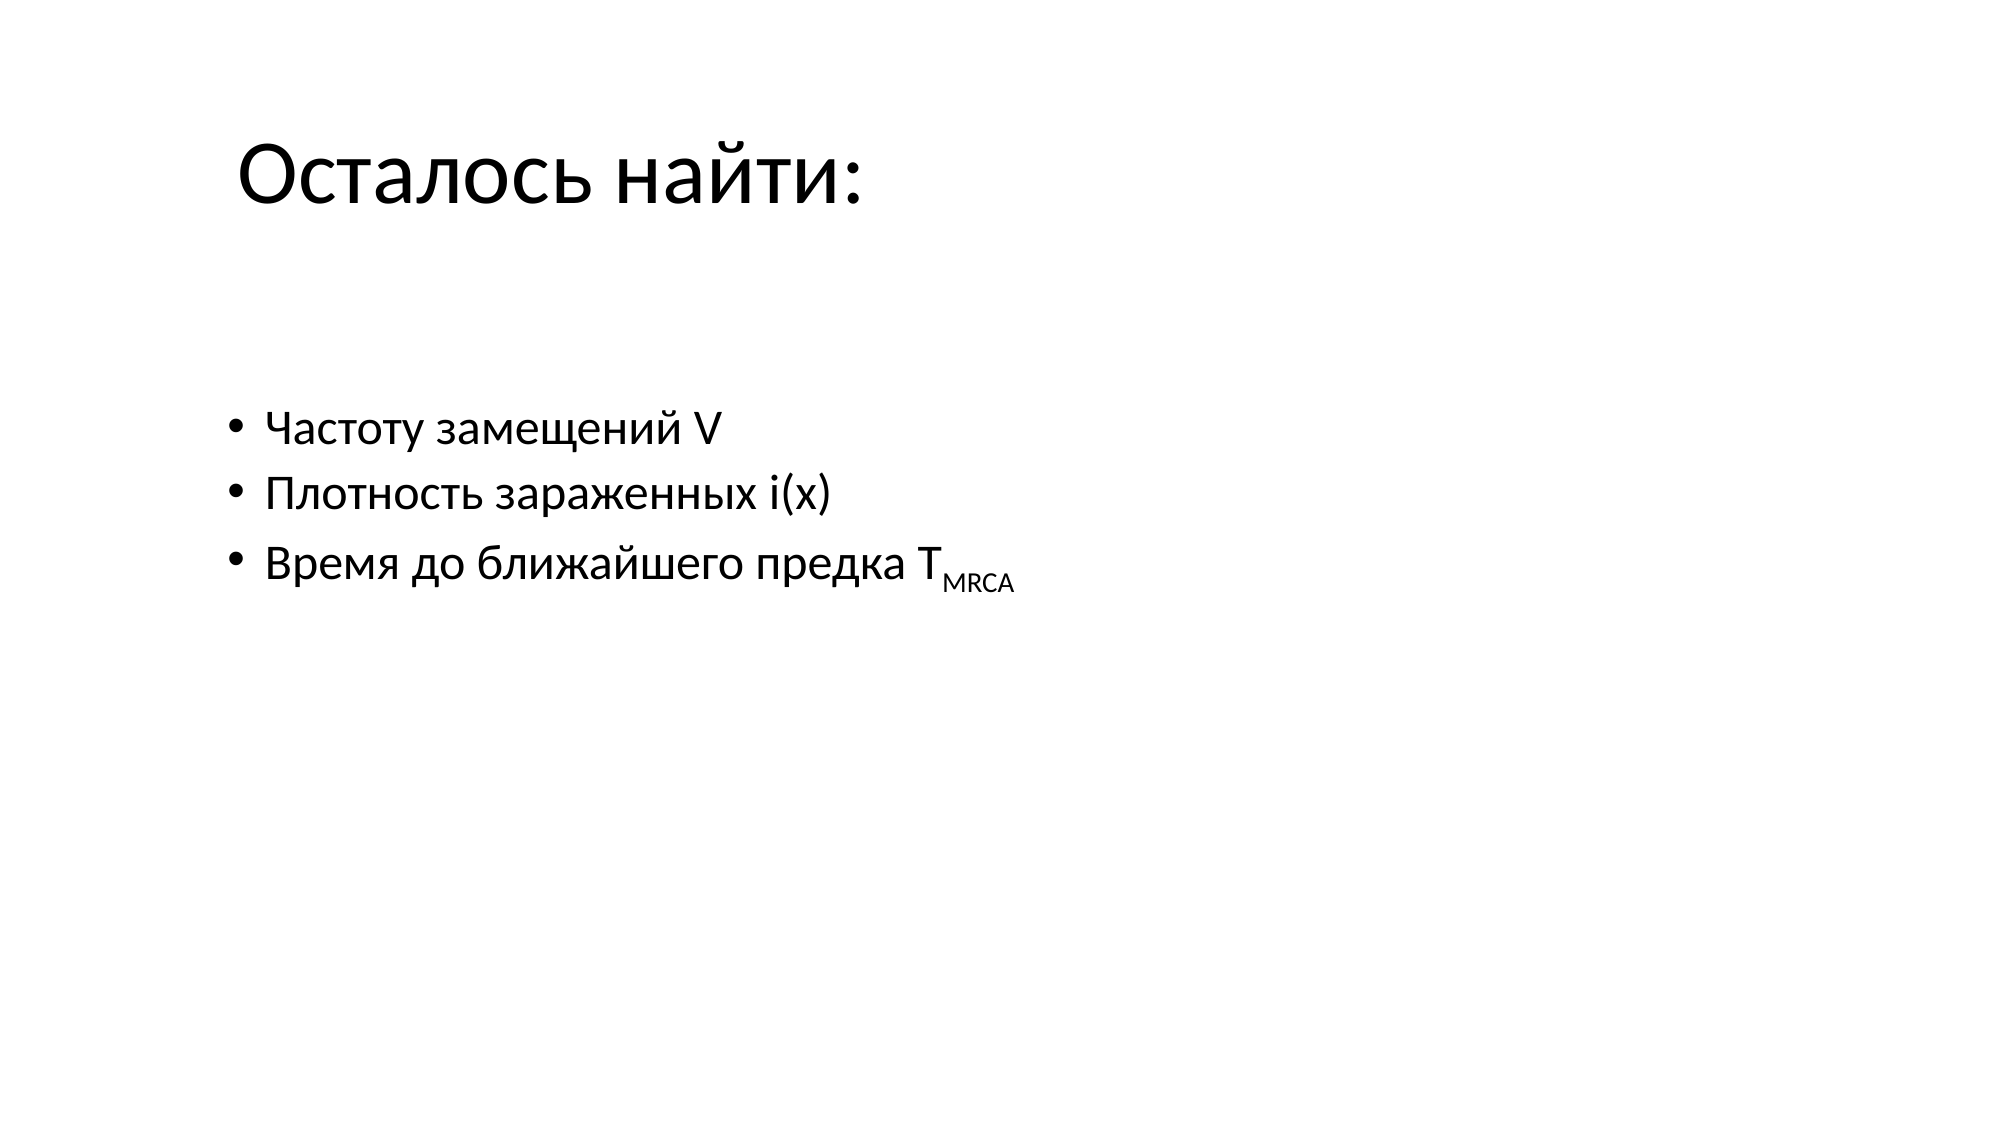

# Осталось найти:
Частоту замещений V
Плотность зараженных i(x)
Время до ближайшего предка TMRCA